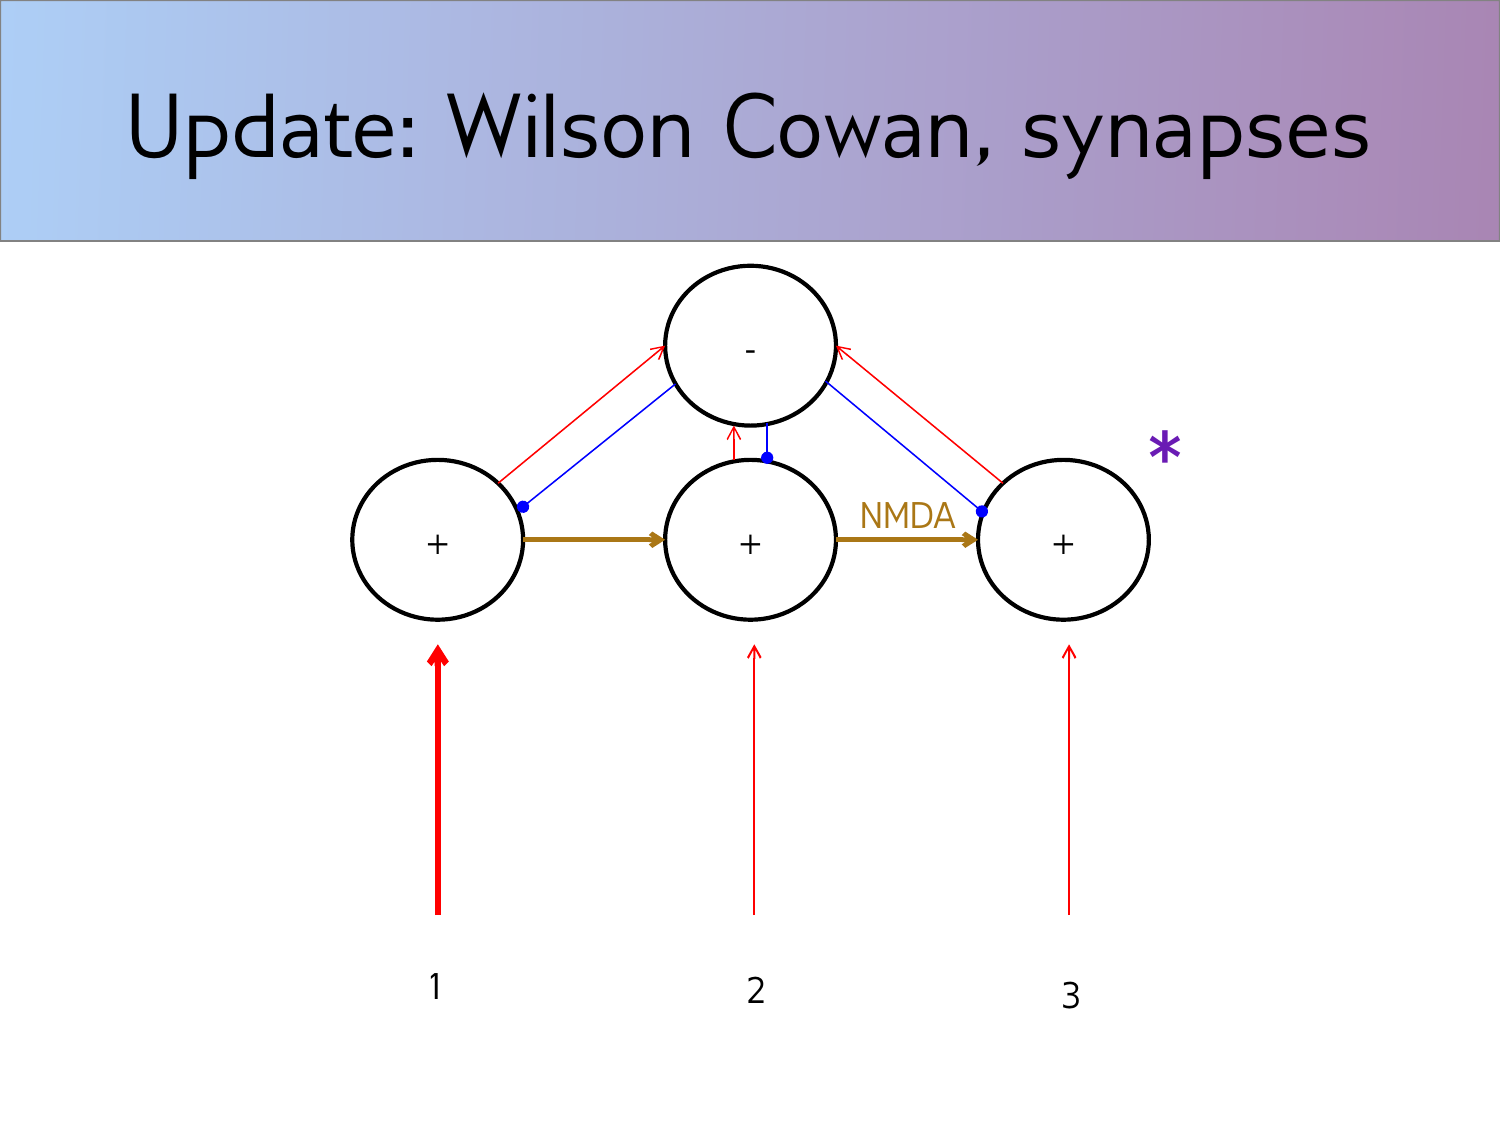

# Update: Wilson Cowan, synapses
-
*
+
+
+
NMDA
1
2
3